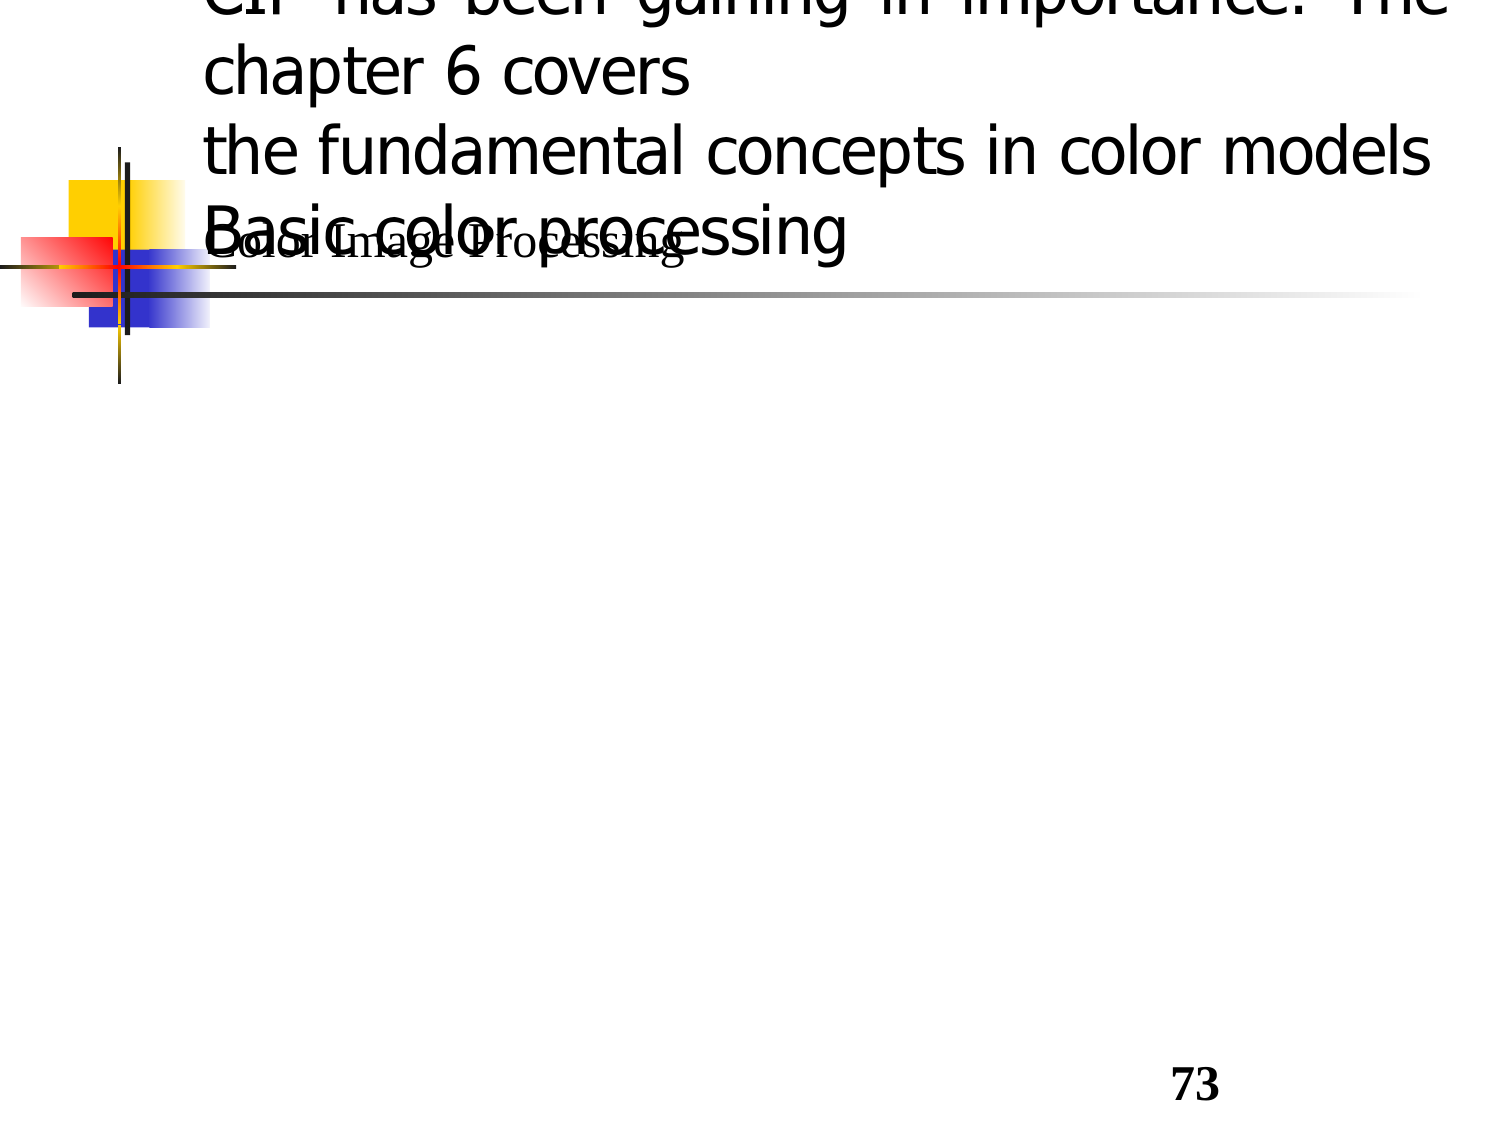

Color Image Processing
Because of the significant increase in the use of digital images over the internet, CIP has been gaining in importance. The chapter 6 covers
the fundamental concepts in color models
Basic color processing
73